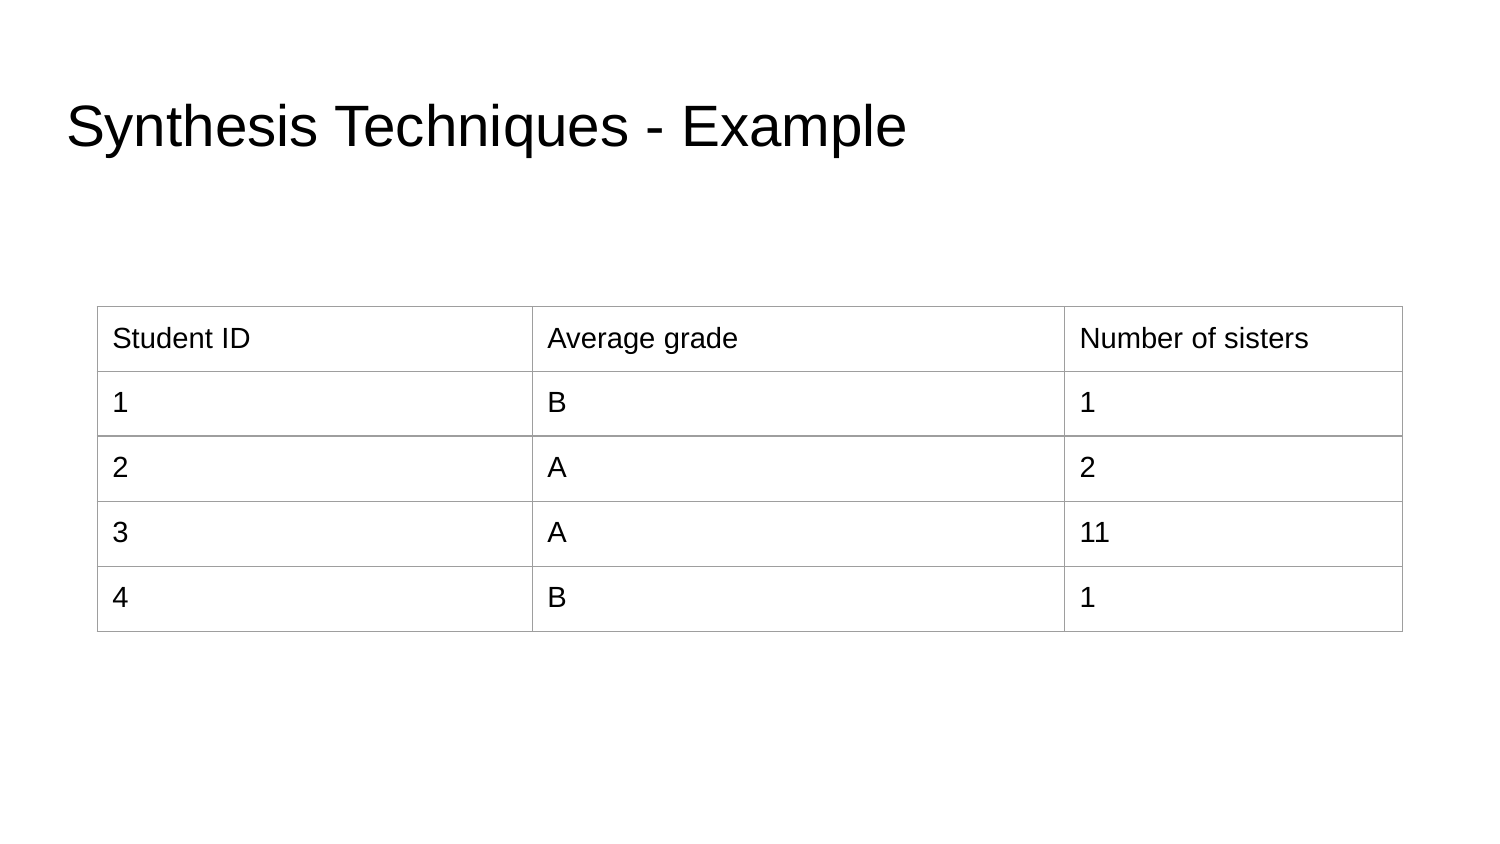

# Synthesis Techniques - Example

| Student ID | Average grade | Number of sisters |
| --- | --- | --- |
| 1 | B | 1 |
| 2 | A | 2 |
| 3 | A | 11 |
| 4 | B | 1 |